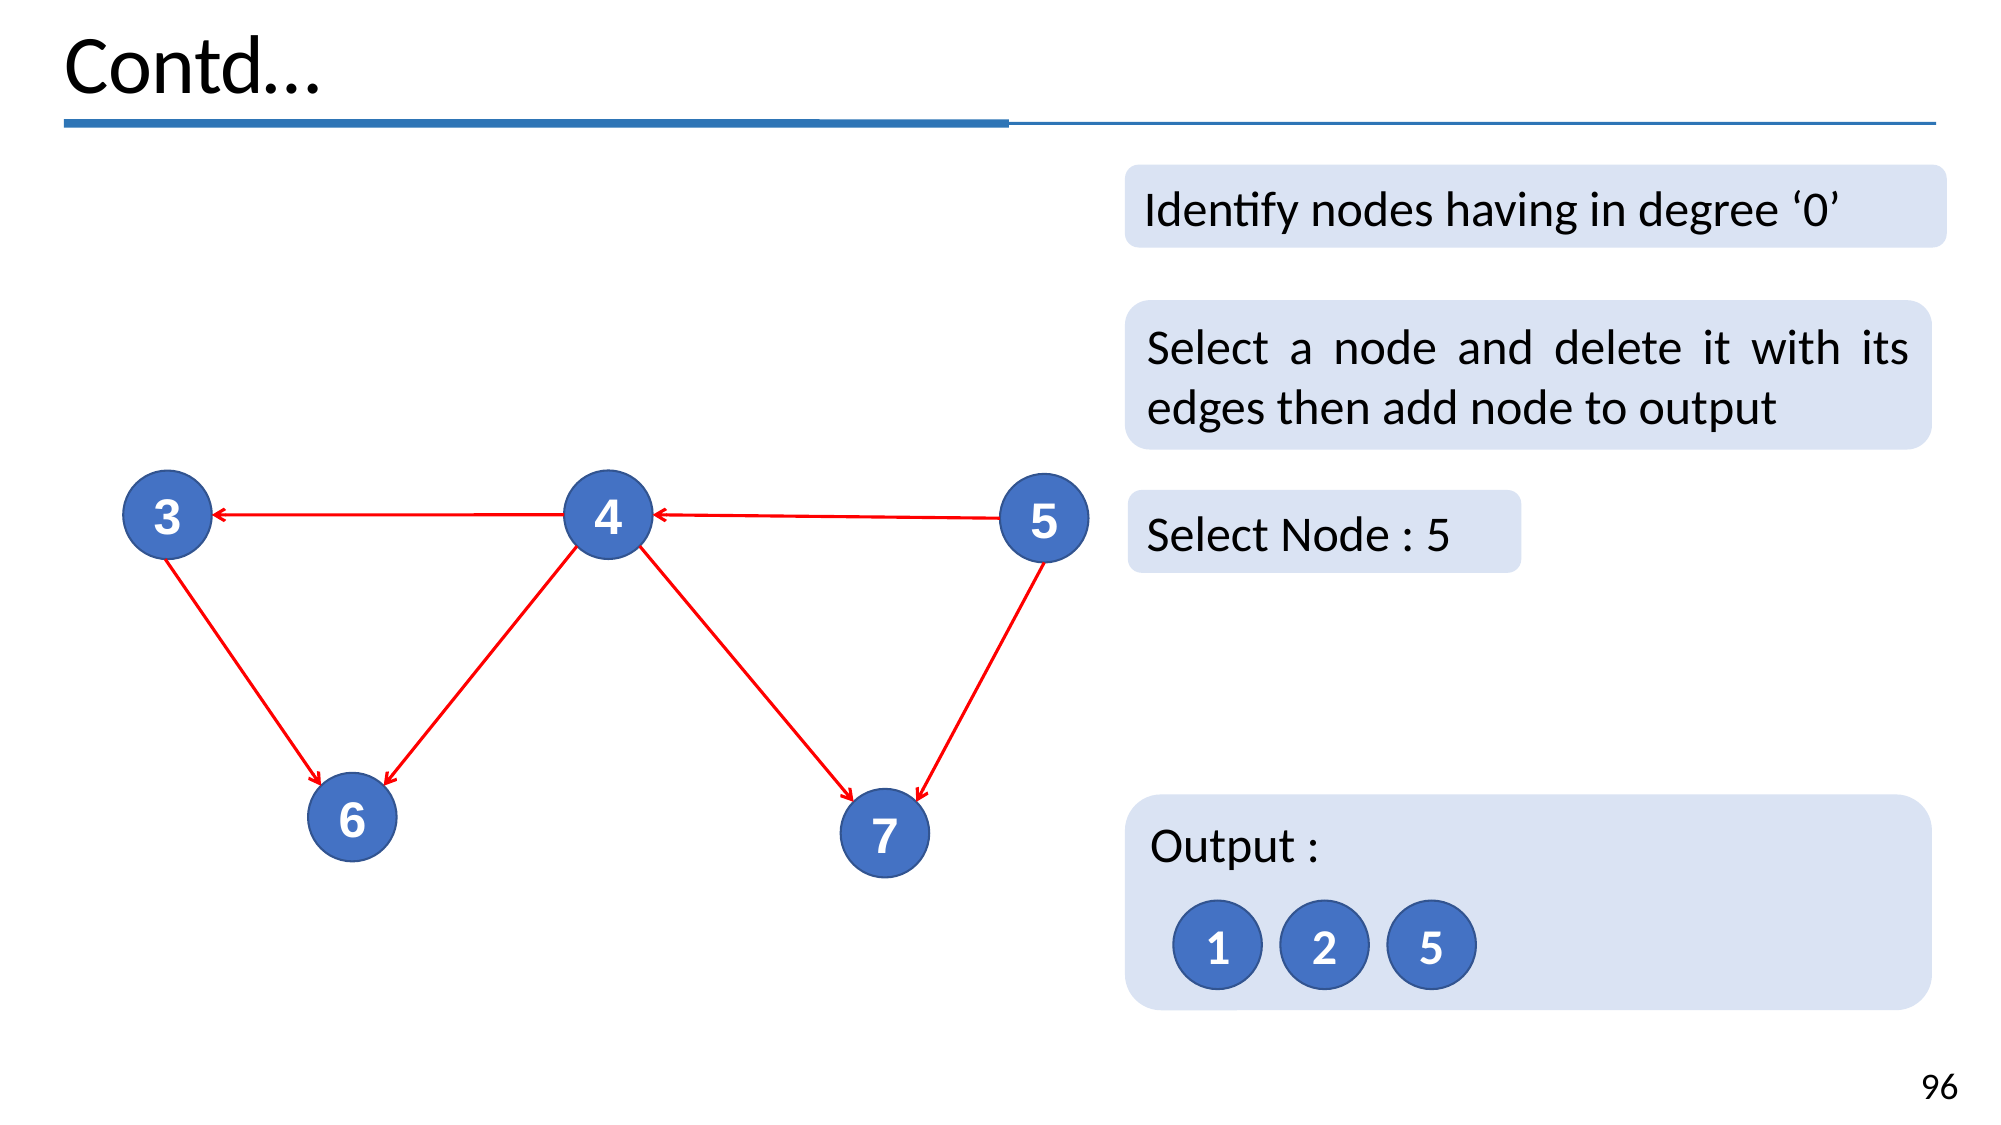

Contd…

Identify nodes having in degree ‘0’
Select a node and delete it with its edges then add node to output
4
3

5
Select Node : 5
6
7
Output :

1
2
5
96